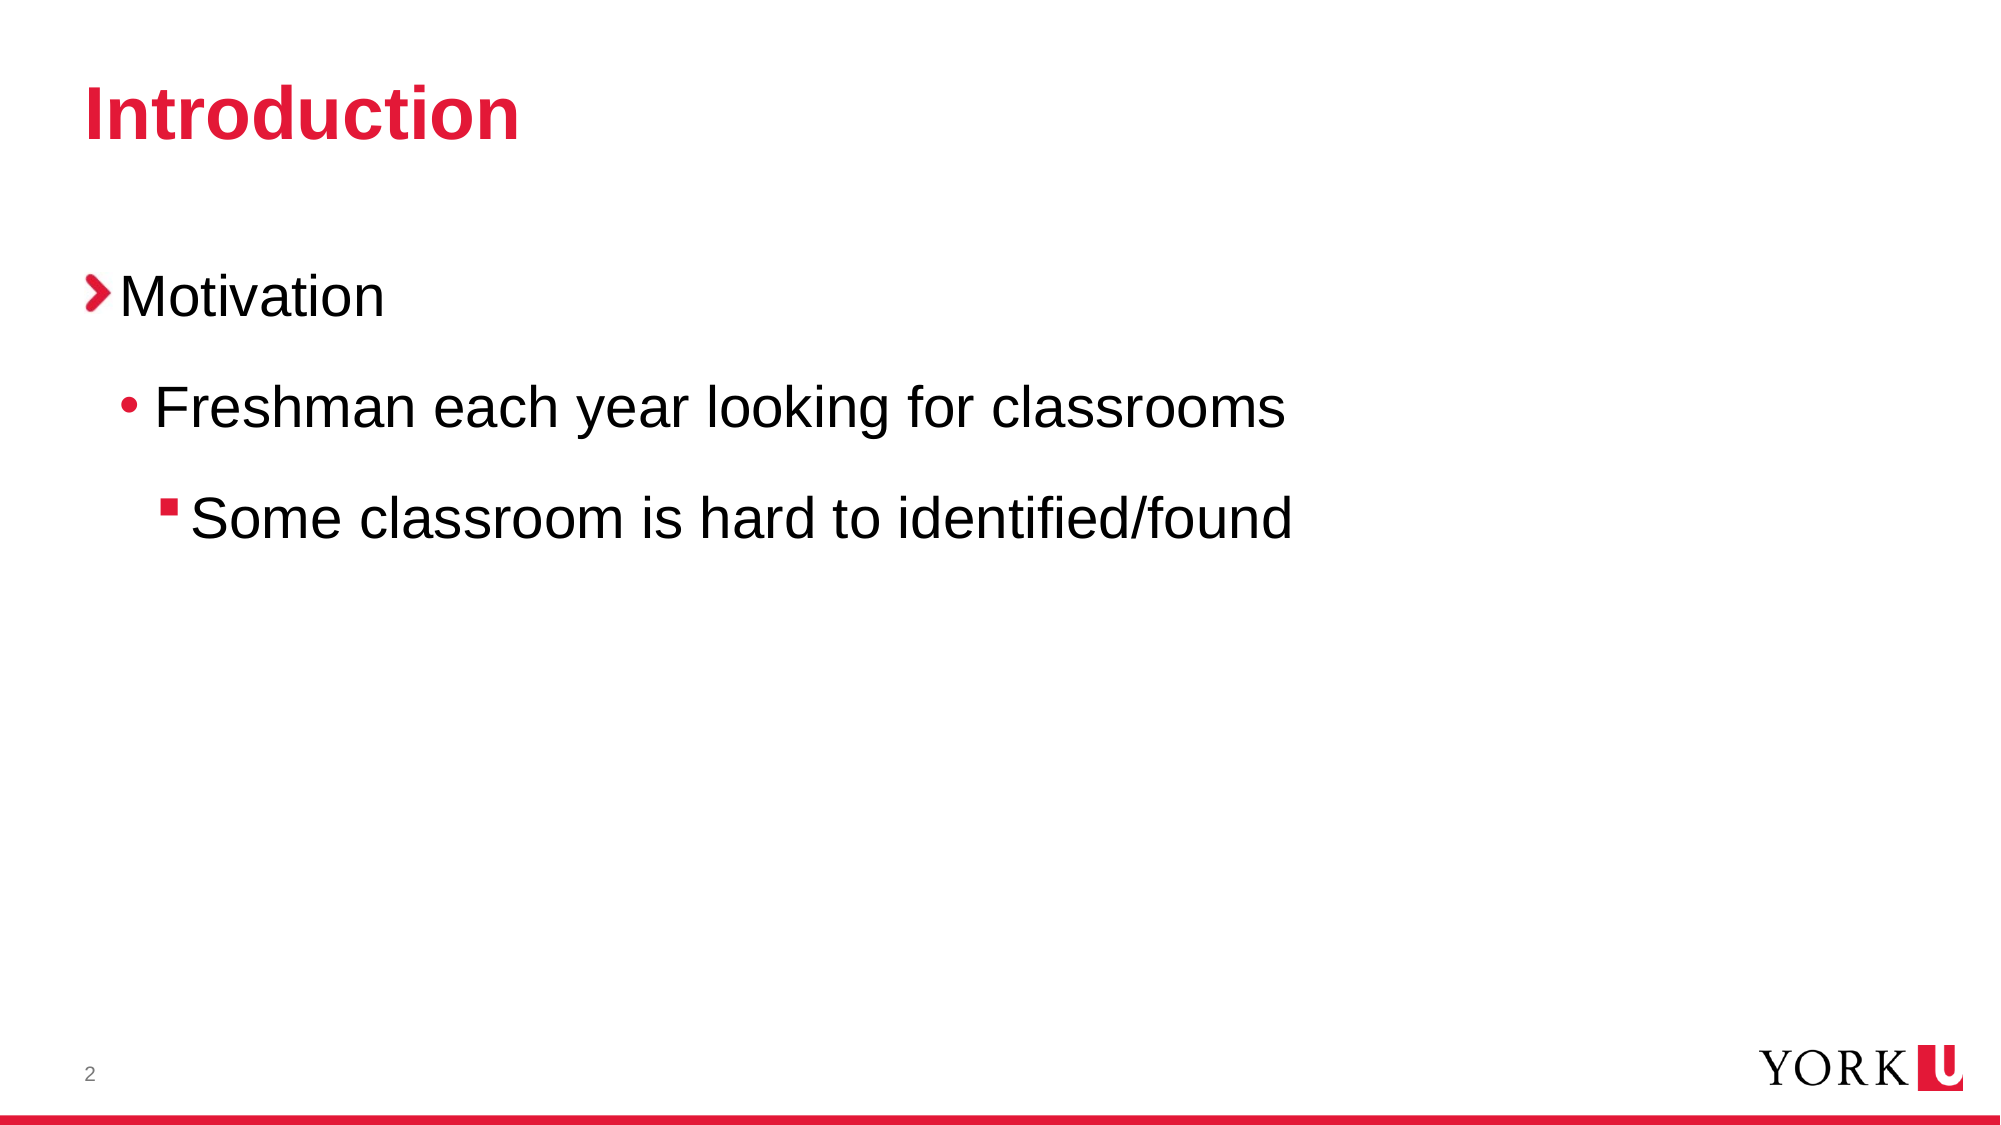

# Introduction
Motivation
Freshman each year looking for classrooms
Some classroom is hard to identified/found

2